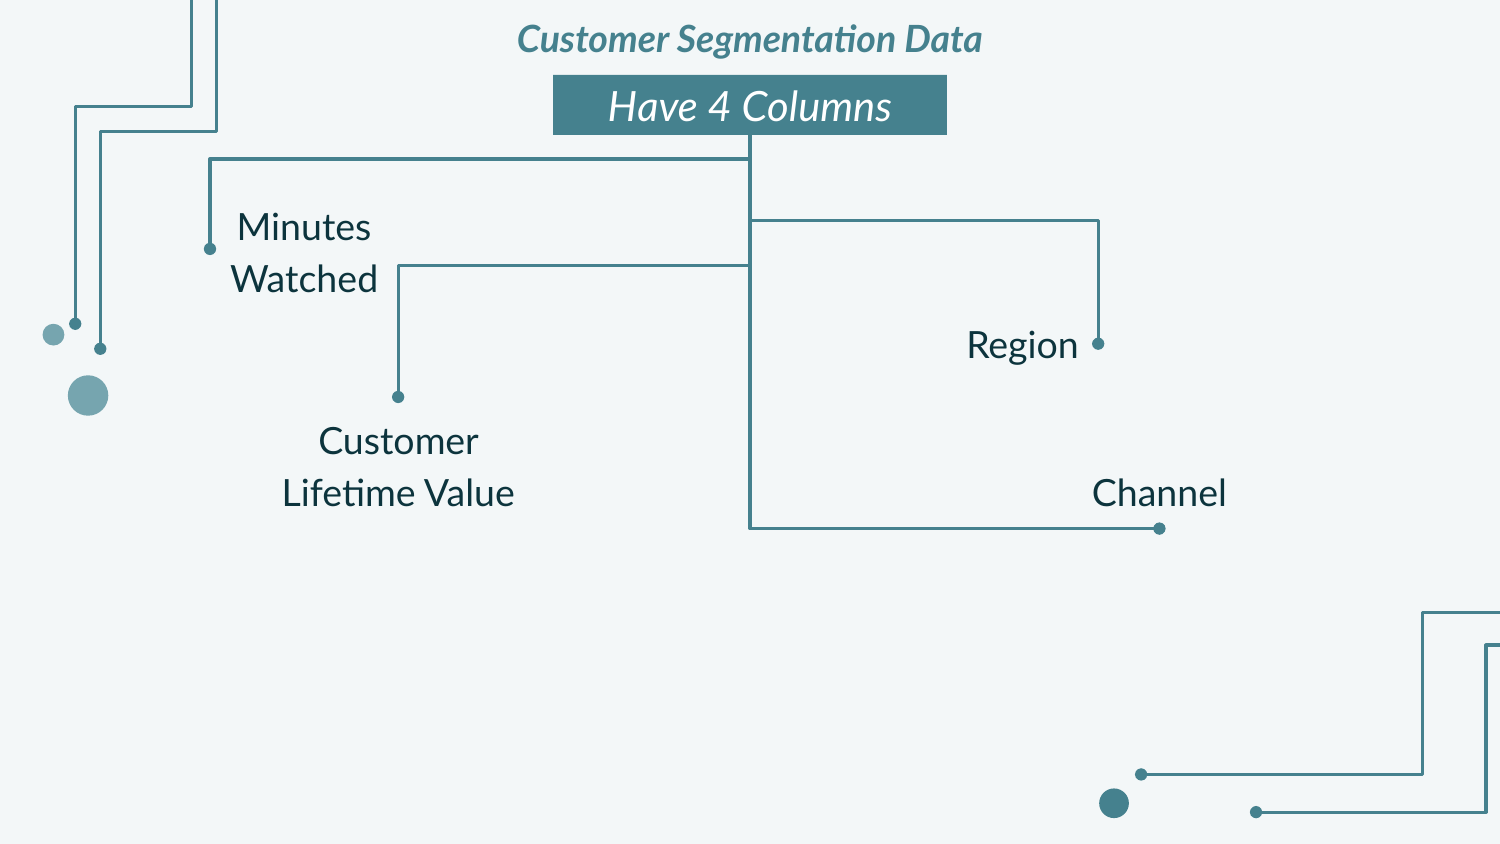

Customer Segmentation Data
# Have 4 Columns
Minutes Watched
Region
Customer Lifetime Value
Channel